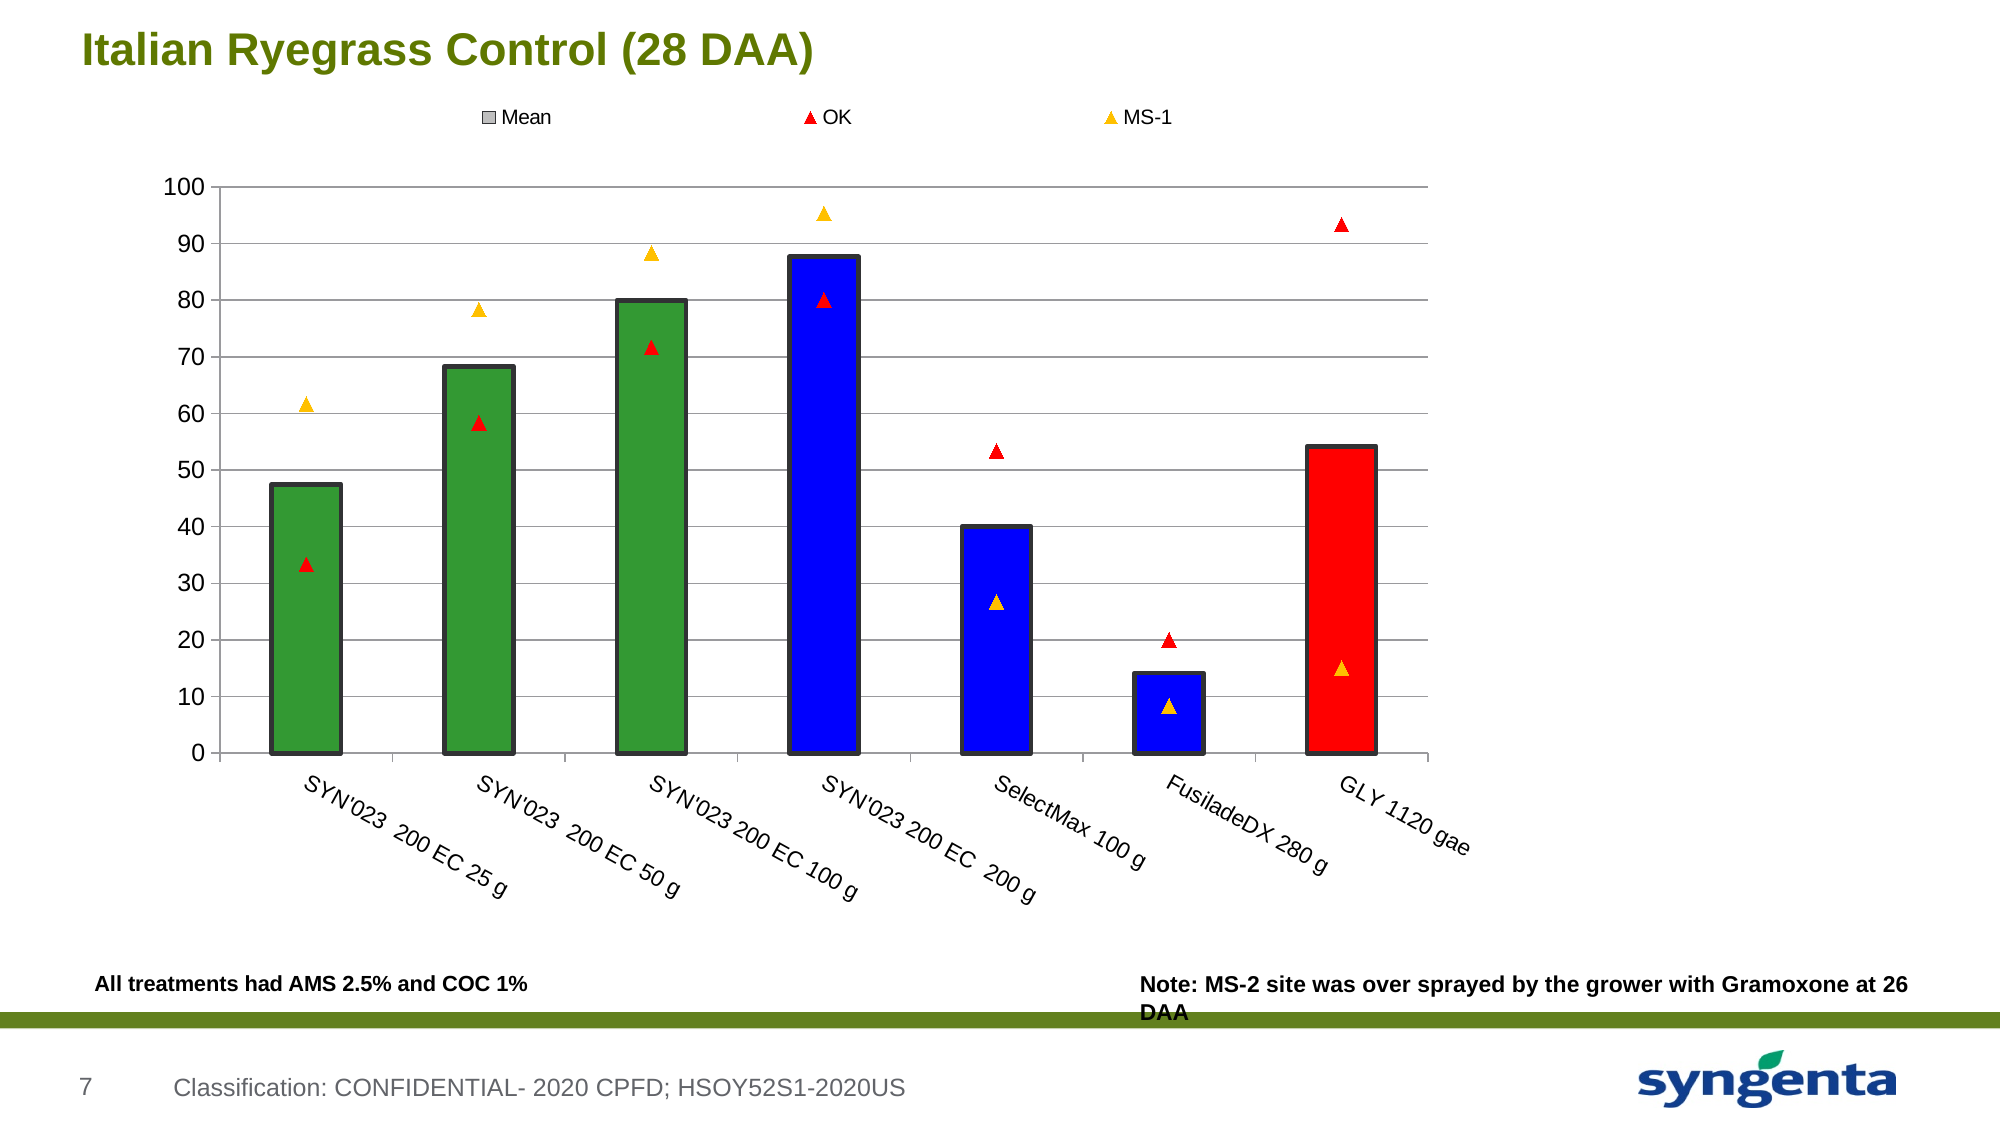

# Italian Ryegrass Control (28 DAA)

### Chart

| Category | Mean | OK | MS-1 |
|---|---|---|---|
| SYN'023  200 EC 25 g | 47.4999999999995 | 33.333333333333 | 61.666666666666 |
| SYN'023  200 EC 50 g | 68.333333333333 | 58.333333333333 | 78.333333333333 |
| SYN'023 200 EC 100 g | 79.99999999999949 | 71.666666666666 | 88.33333333333299 |
| SYN'023 200 EC  200 g | 87.66666666666649 | 80.0 | 95.33333333333299 |
| SelectMax 100 g | 39.9999999999995 | 53.333333333333 | 26.666666666666 |
| FusiladeDX 280 g | 14.1666666666665 | 20.0 | 8.333333333333 |
| GLY 1120 gae | 54.166666666666494 | 93.33333333333299 | 15.0 |
Note: MS-2 site was over sprayed by the grower with Gramoxone at 26 DAA
All treatments had AMS 2.5% and COC 1%
Classification: CONFIDENTIAL- 2020 CPFD; HSOY52S1-2020US